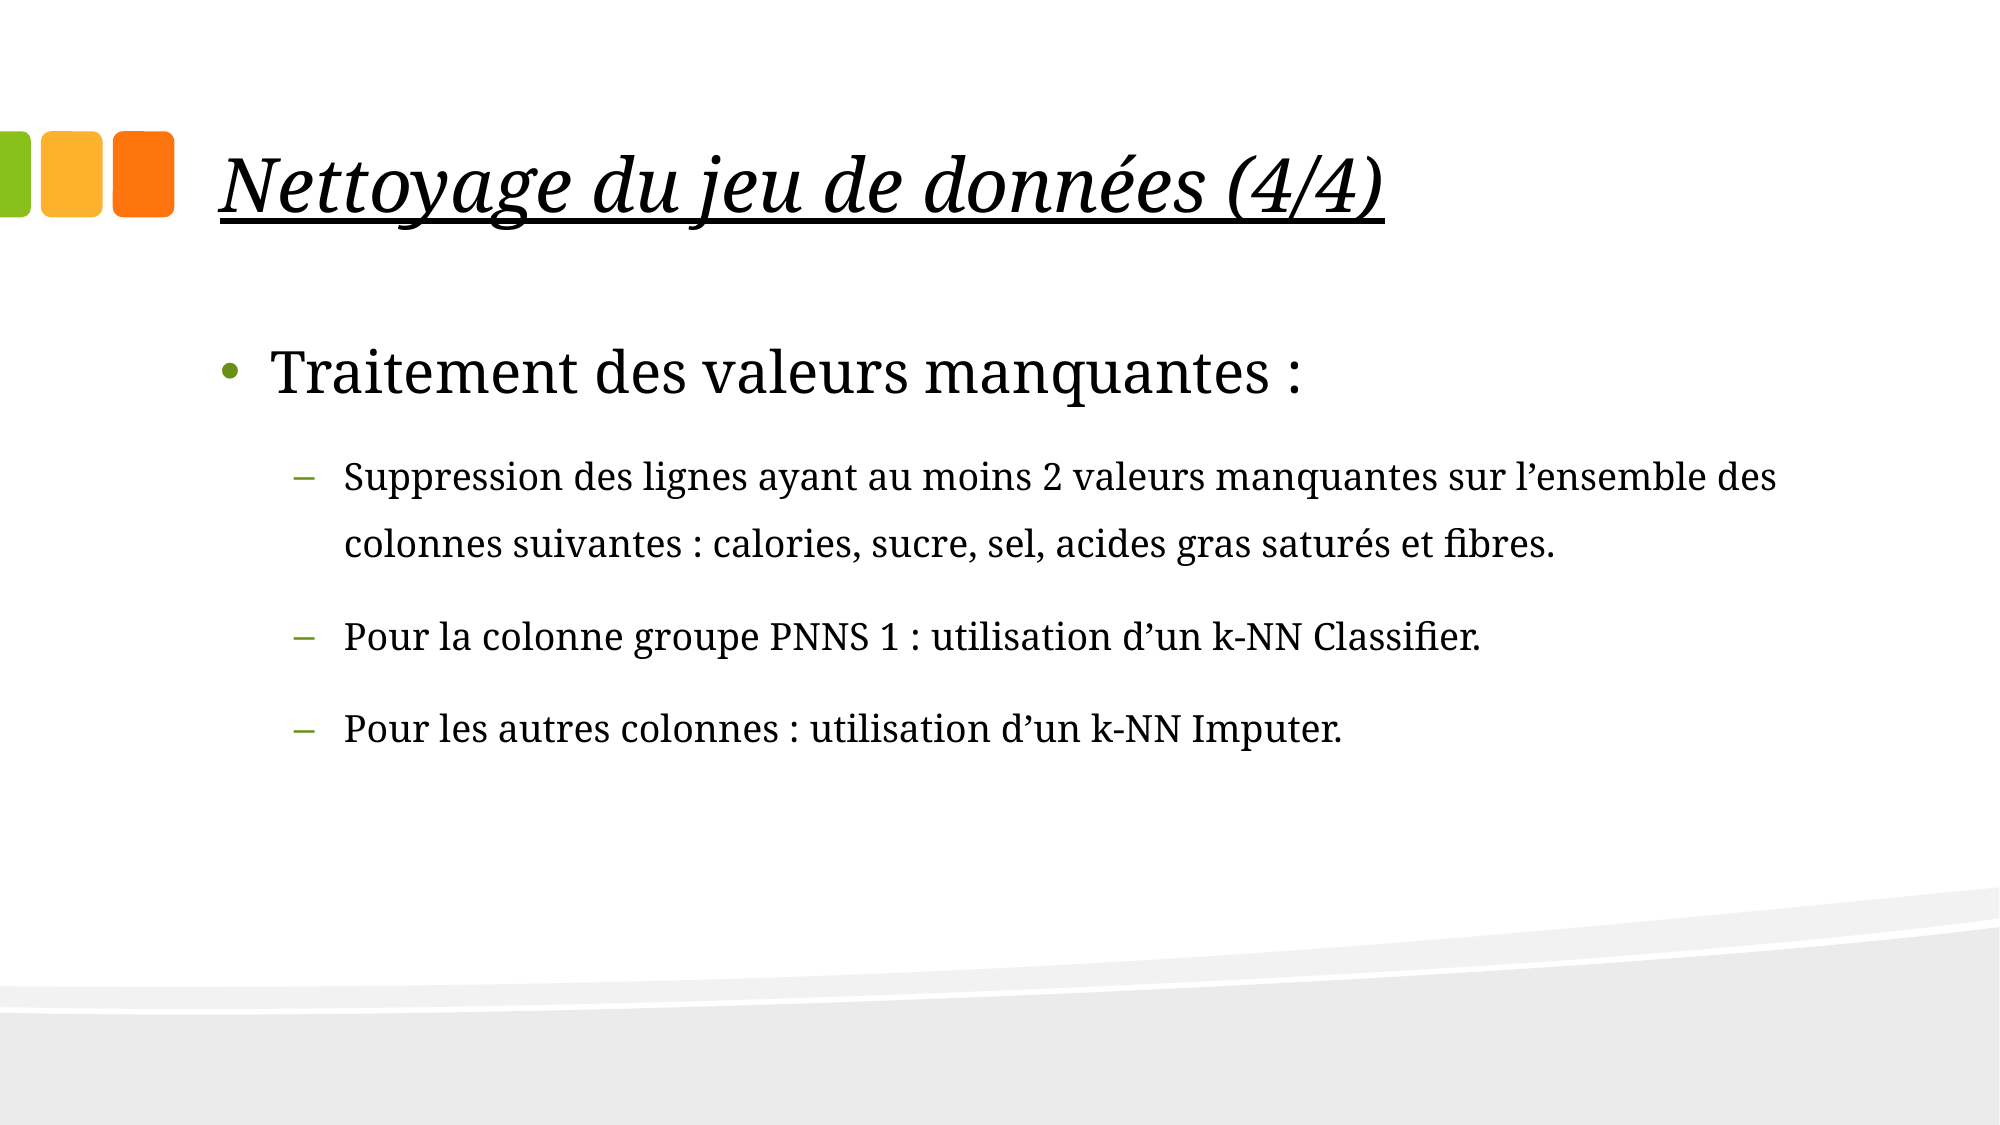

# Nettoyage du jeu de données (4/4)
Traitement des valeurs manquantes :
Suppression des lignes ayant au moins 2 valeurs manquantes sur l’ensemble des colonnes suivantes : calories, sucre, sel, acides gras saturés et fibres.
Pour la colonne groupe PNNS 1 : utilisation d’un k-NN Classifier.
Pour les autres colonnes : utilisation d’un k-NN Imputer.